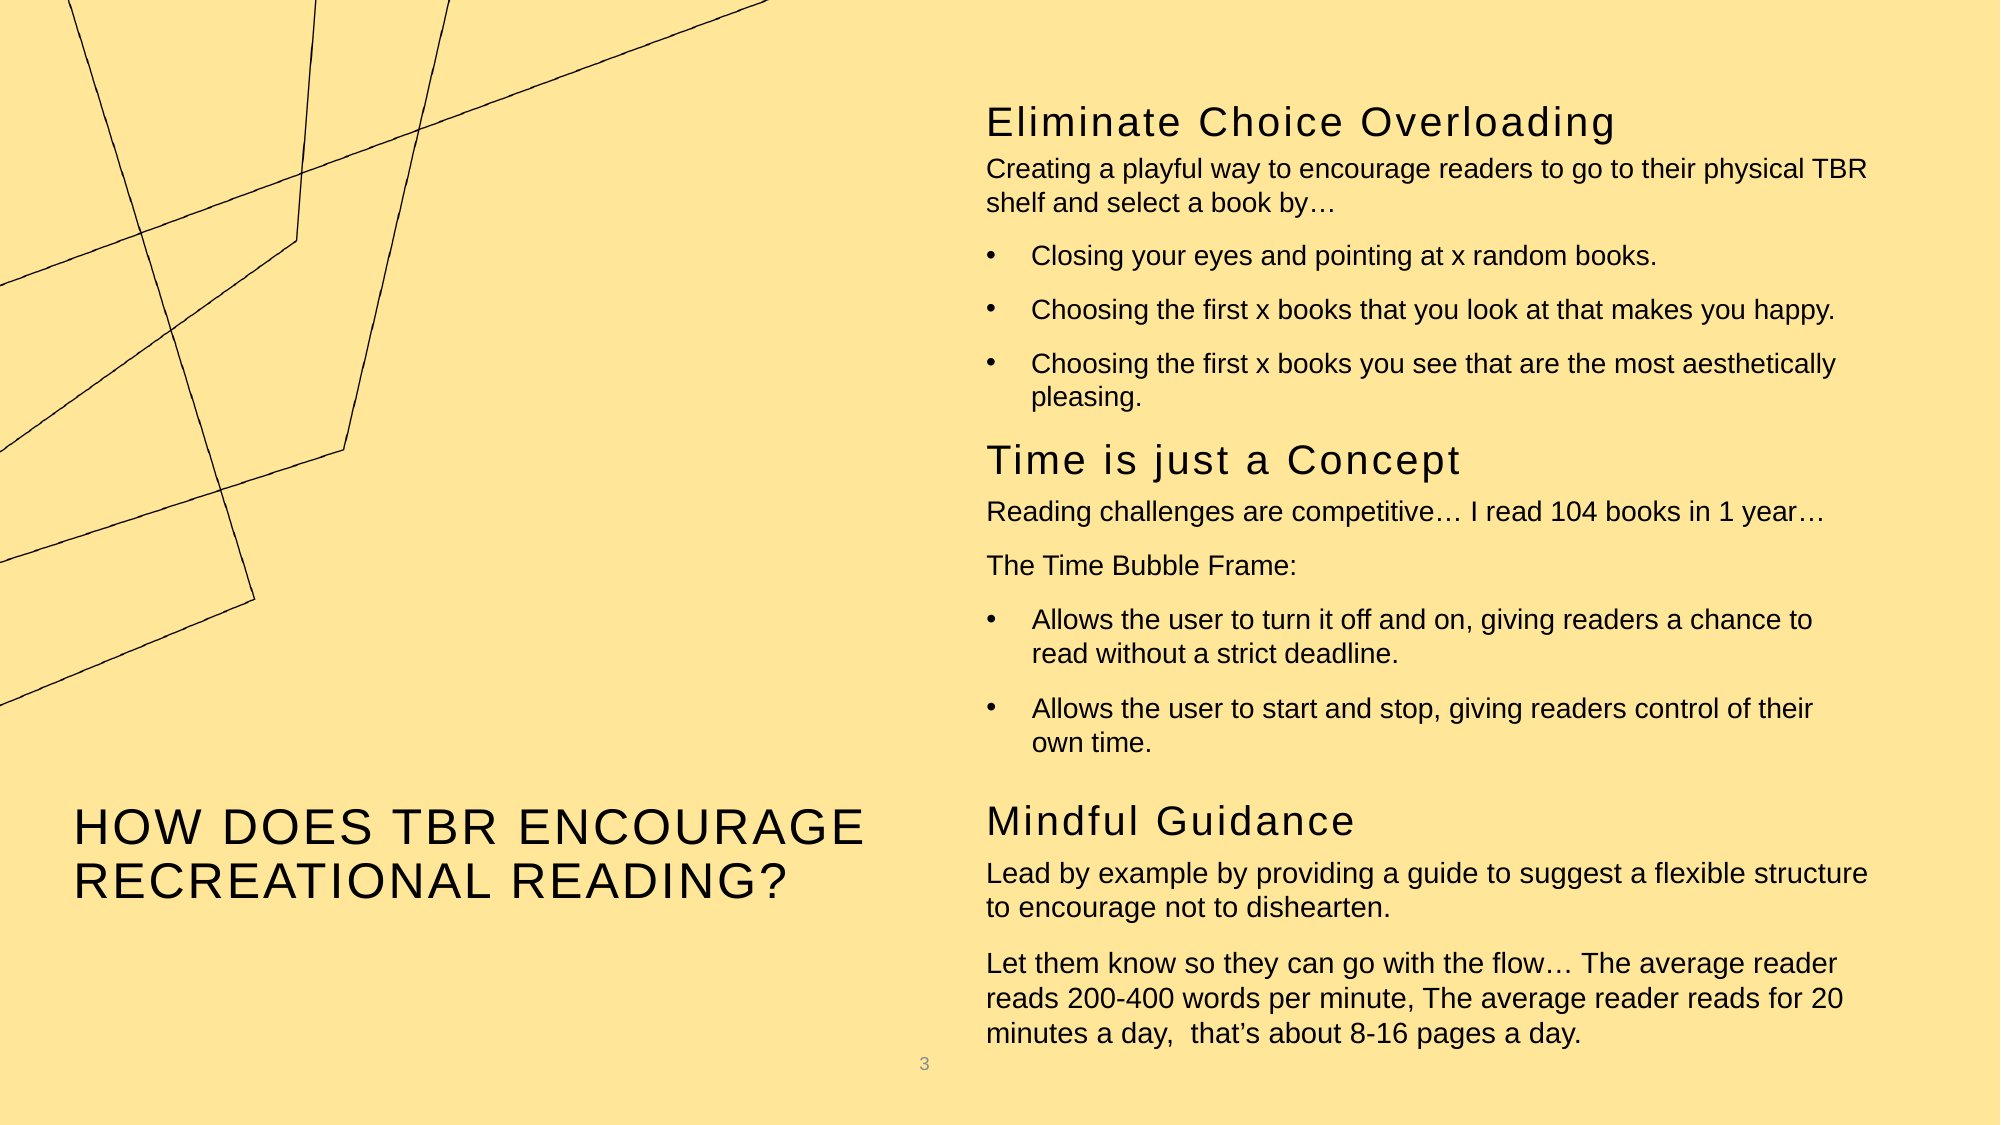

Eliminate Choice Overloading
Creating a playful way to encourage readers to go to their physical TBR shelf and select a book by…
Closing your eyes and pointing at x random books.
Choosing the first x books that you look at that makes you happy.
Choosing the first x books you see that are the most aesthetically pleasing.

Time is just a Concept
Reading challenges are competitive… I read 104 books in 1 year…
The Time Bubble Frame:
Allows the user to turn it off and on, giving readers a chance to read without a strict deadline.
Allows the user to start and stop, giving readers control of their own time.

# How does TBR encourage recreational reading?
Mindful Guidance
Lead by example by providing a guide to suggest a flexible structure to encourage not to dishearten.
Let them know so they can go with the flow… The average reader reads 200-400 words per minute, The average reader reads for 20 minutes a day,  that’s about 8-16 pages a day.
3